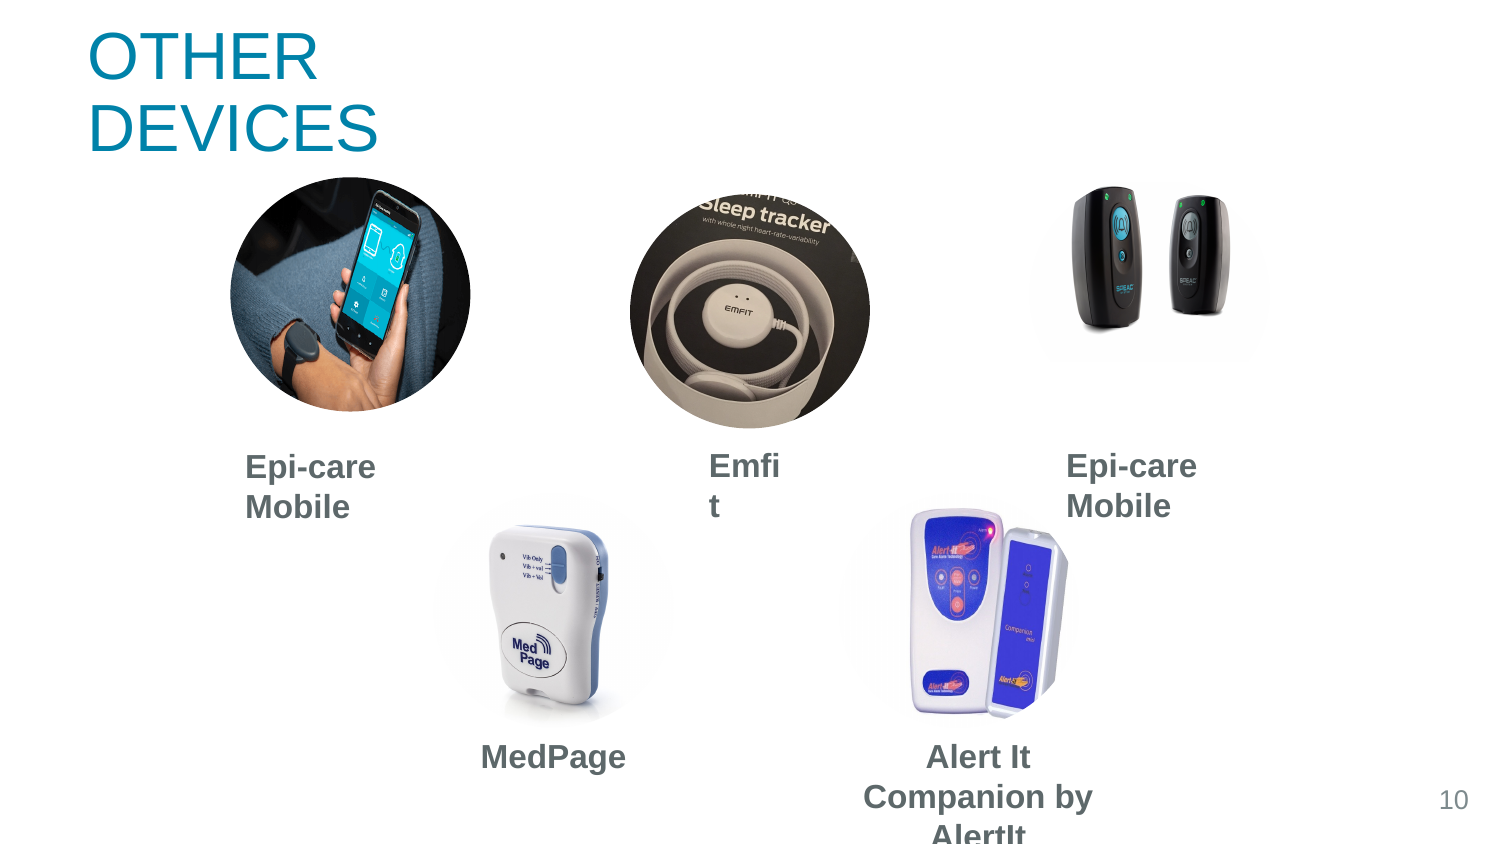

# OTHER DEVICES

Emfit
Epi-care Mobile
Epi-care Mobile

MedPage
Alert It Companion by AlertIt
10